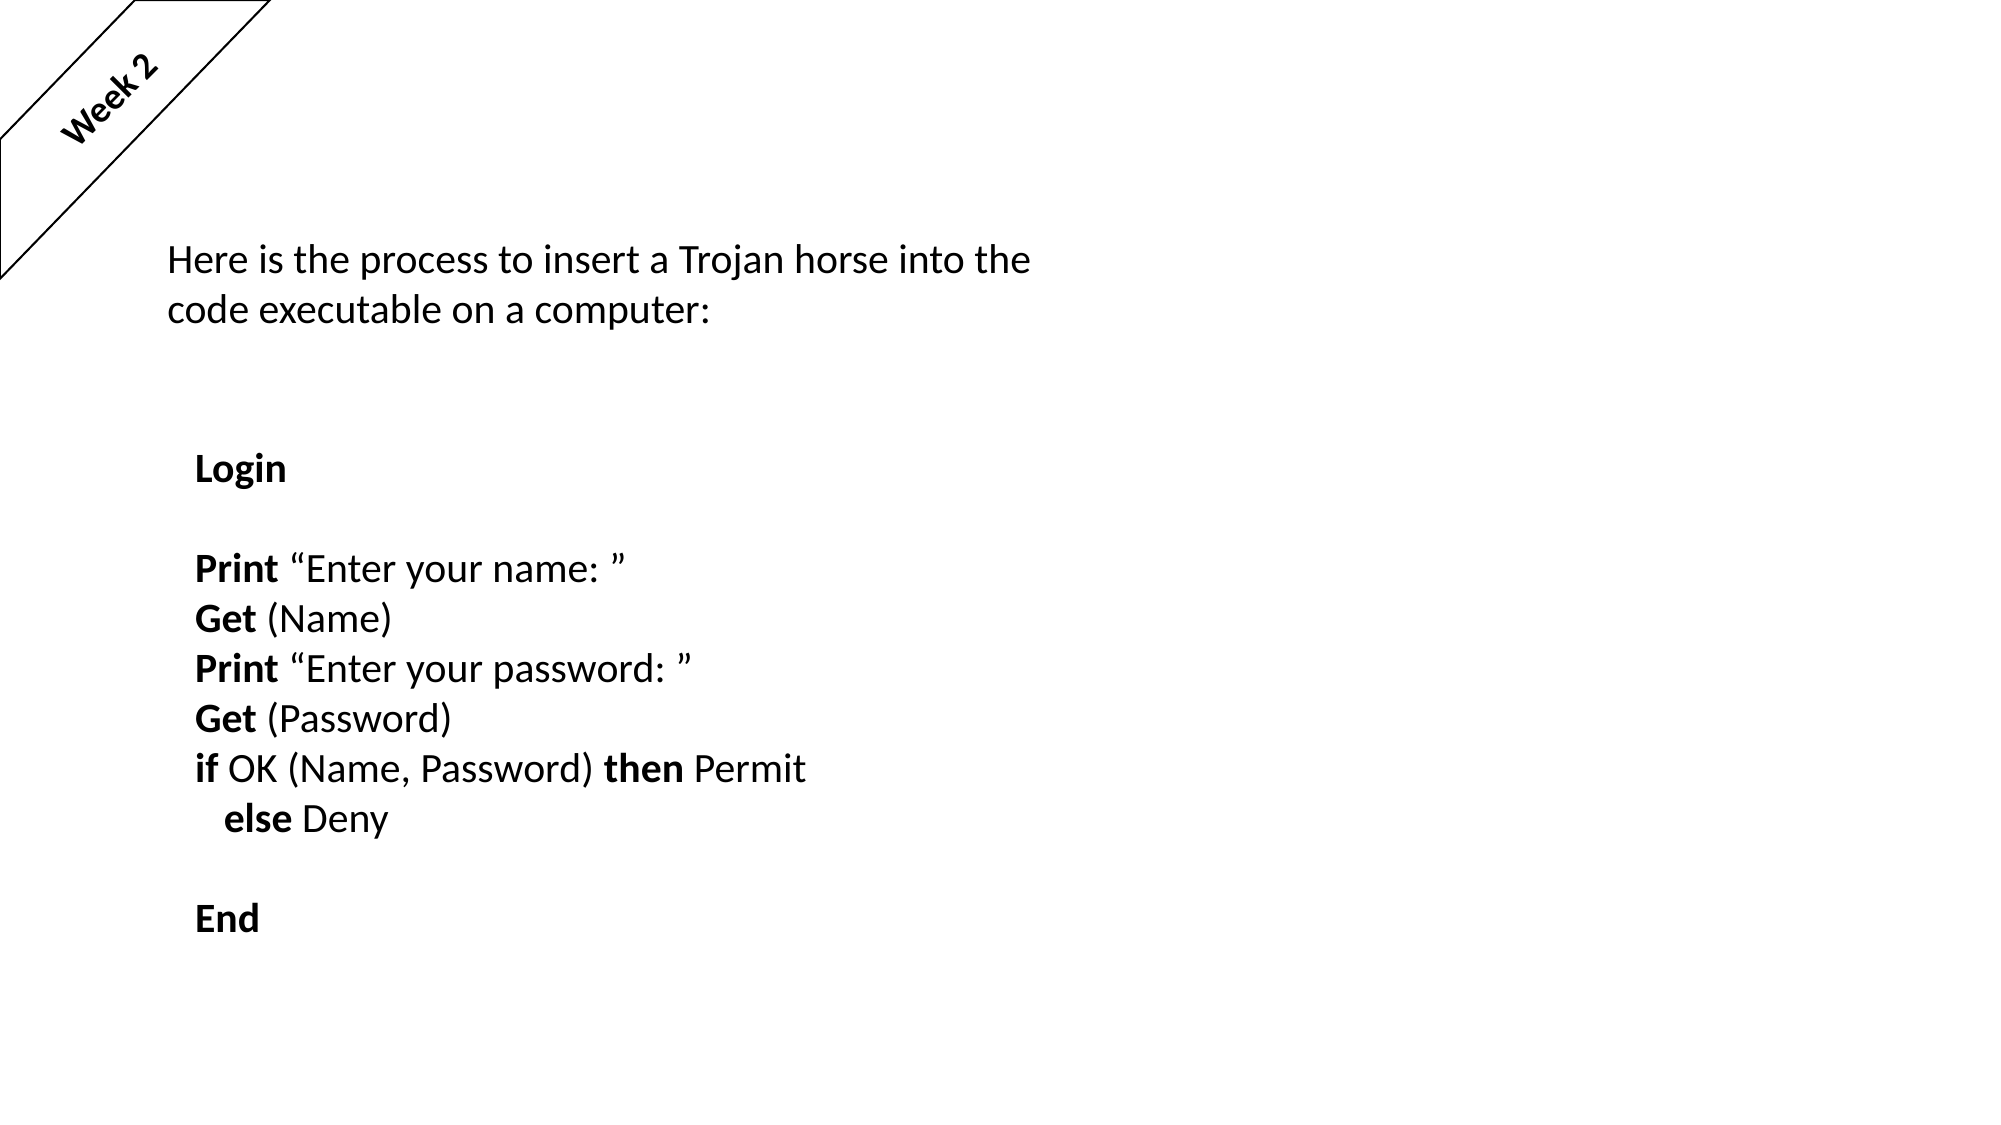

Week 2
Here is the process to insert a Trojan horse into the
code executable on a computer:
Login

Print “Enter your name: ”
Get (Name)
Print “Enter your password: ”
Get (Password)
if OK (Name, Password) then Permit
   else Deny

End